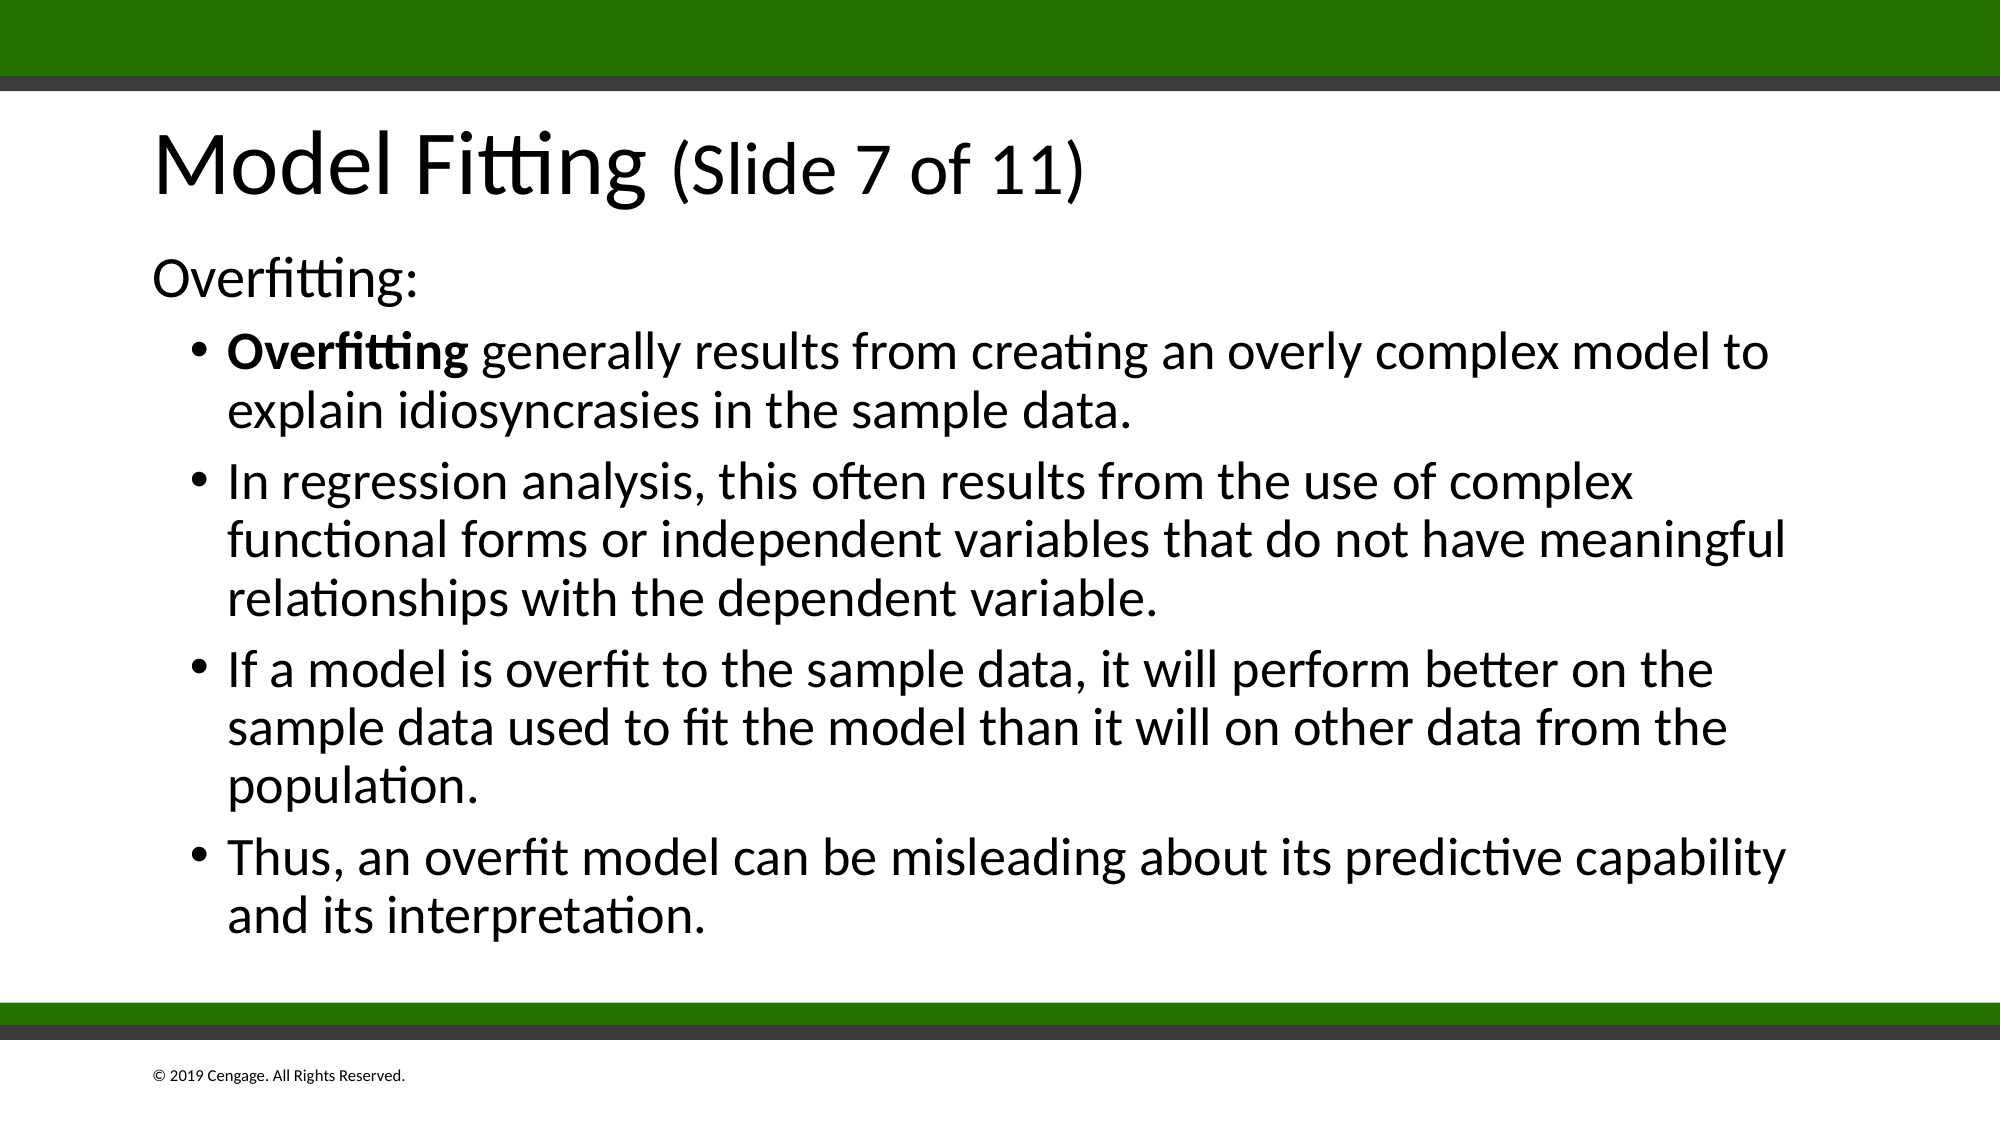

# Model Fitting (Slide 7 of 11)
Overfitting:
Overfitting generally results from creating an overly complex model to explain idiosyncrasies in the sample data.
In regression analysis, this often results from the use of complex functional forms or independent variables that do not have meaningful relationships with the dependent variable.
If a model is overfit to the sample data, it will perform better on the sample data used to fit the model than it will on other data from the population.
Thus, an overfit model can be misleading about its predictive capability and its interpretation.